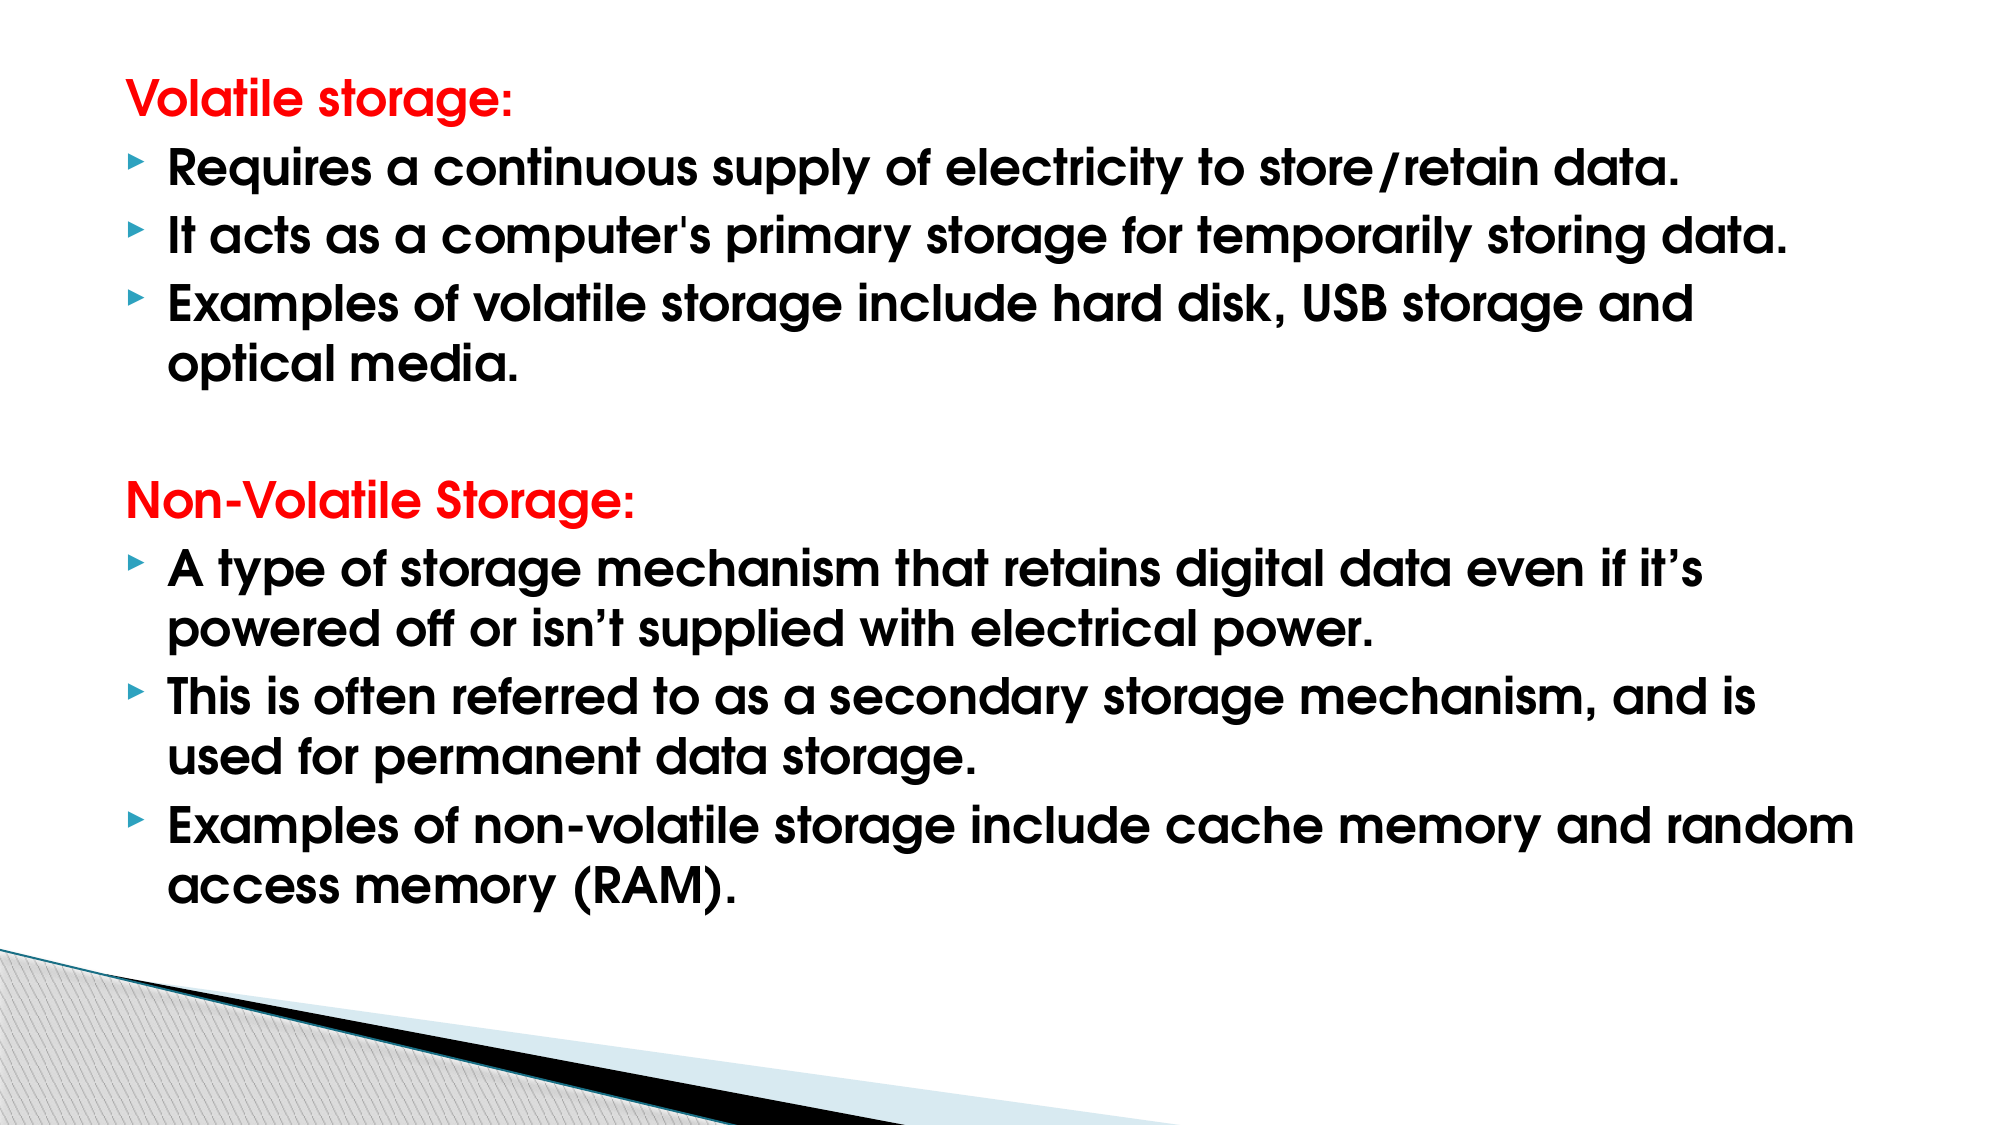

Volatile storage:
Requires a continuous supply of electricity to store/retain data.
It acts as a computer's primary storage for temporarily storing data.
Examples of volatile storage include hard disk, USB storage and optical media.

Non-Volatile Storage:
A type of storage mechanism that retains digital data even if it’s powered off or isn’t supplied with electrical power.
This is often referred to as a secondary storage mechanism, and is used for permanent data storage.
Examples of non-volatile storage include cache memory and random access memory (RAM).